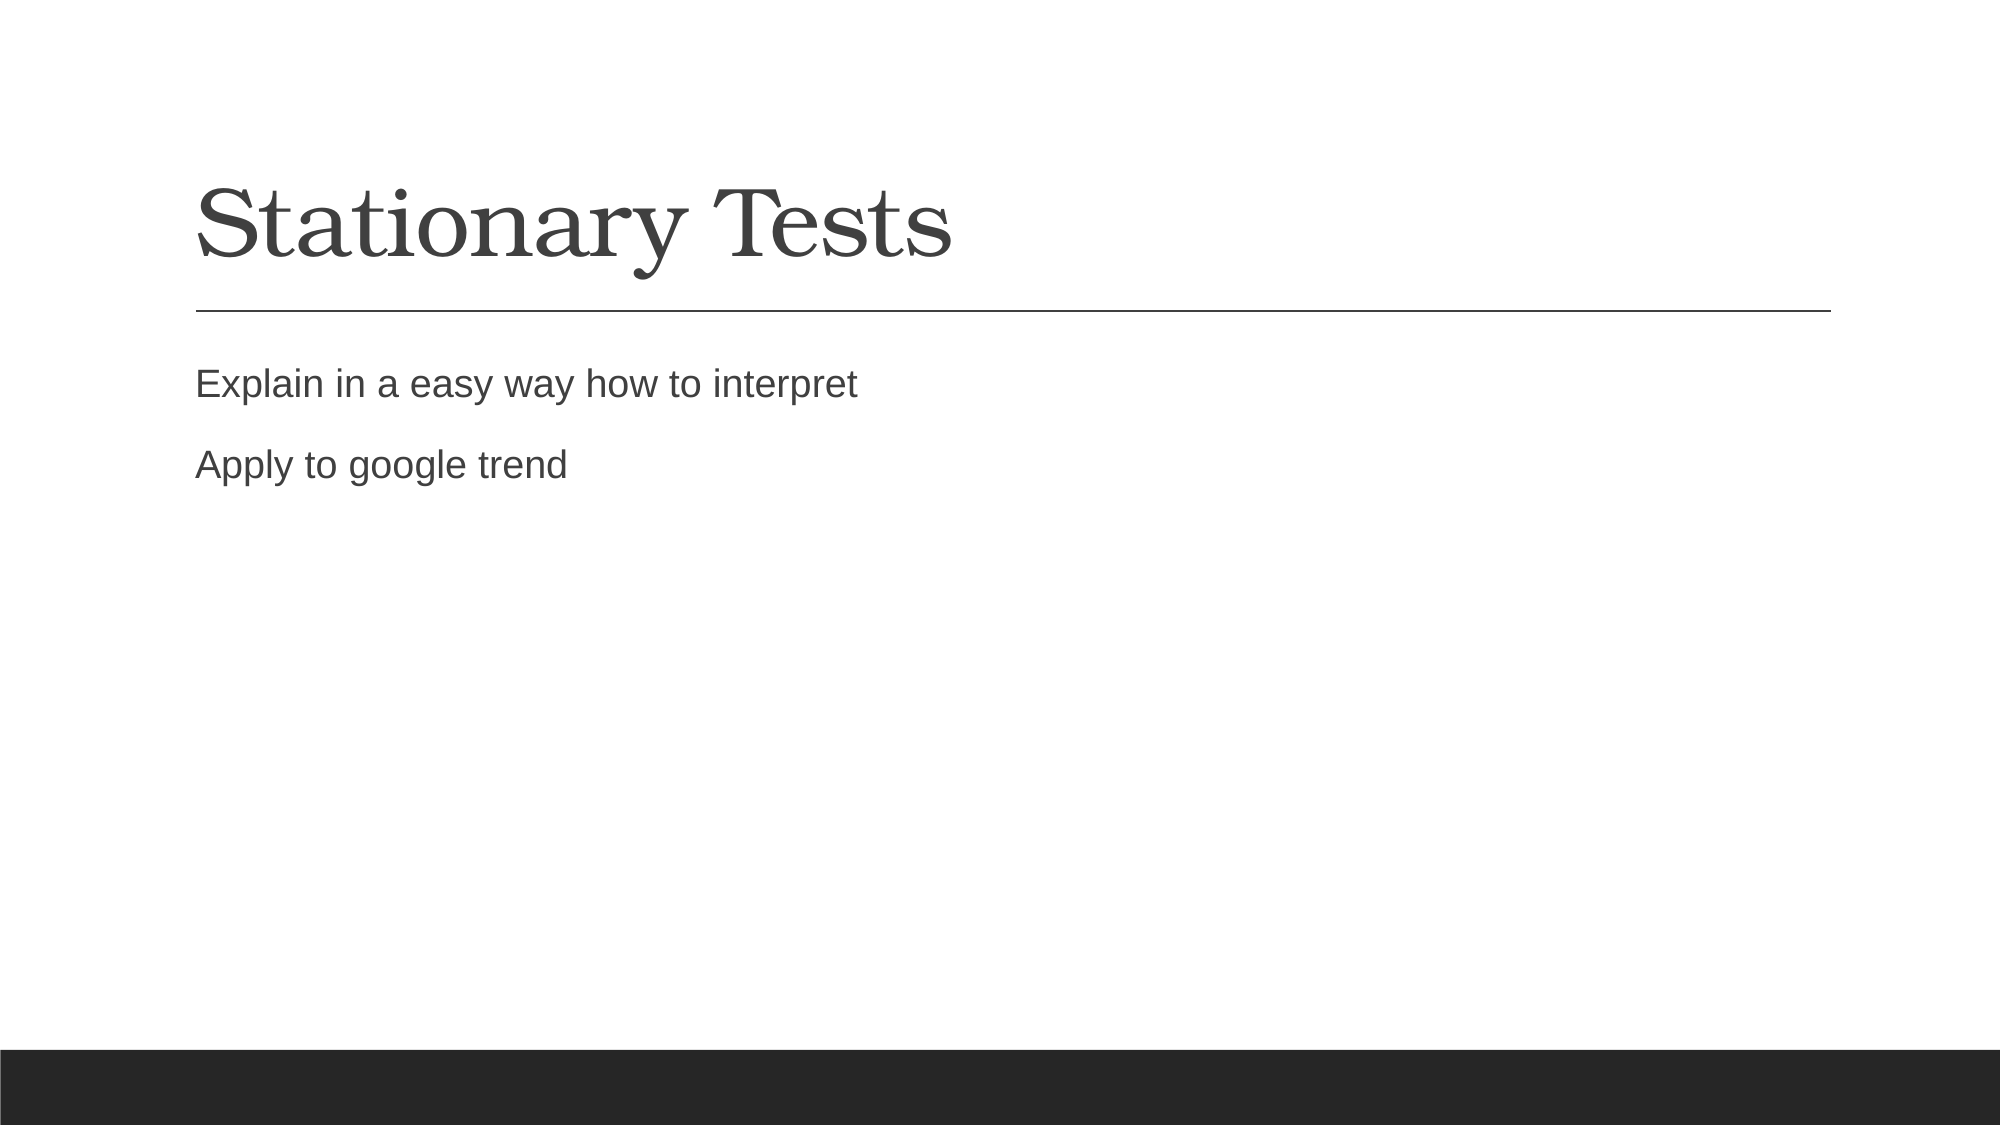

# Stationary Tests
Explain in a easy way how to interpret
Apply to google trend